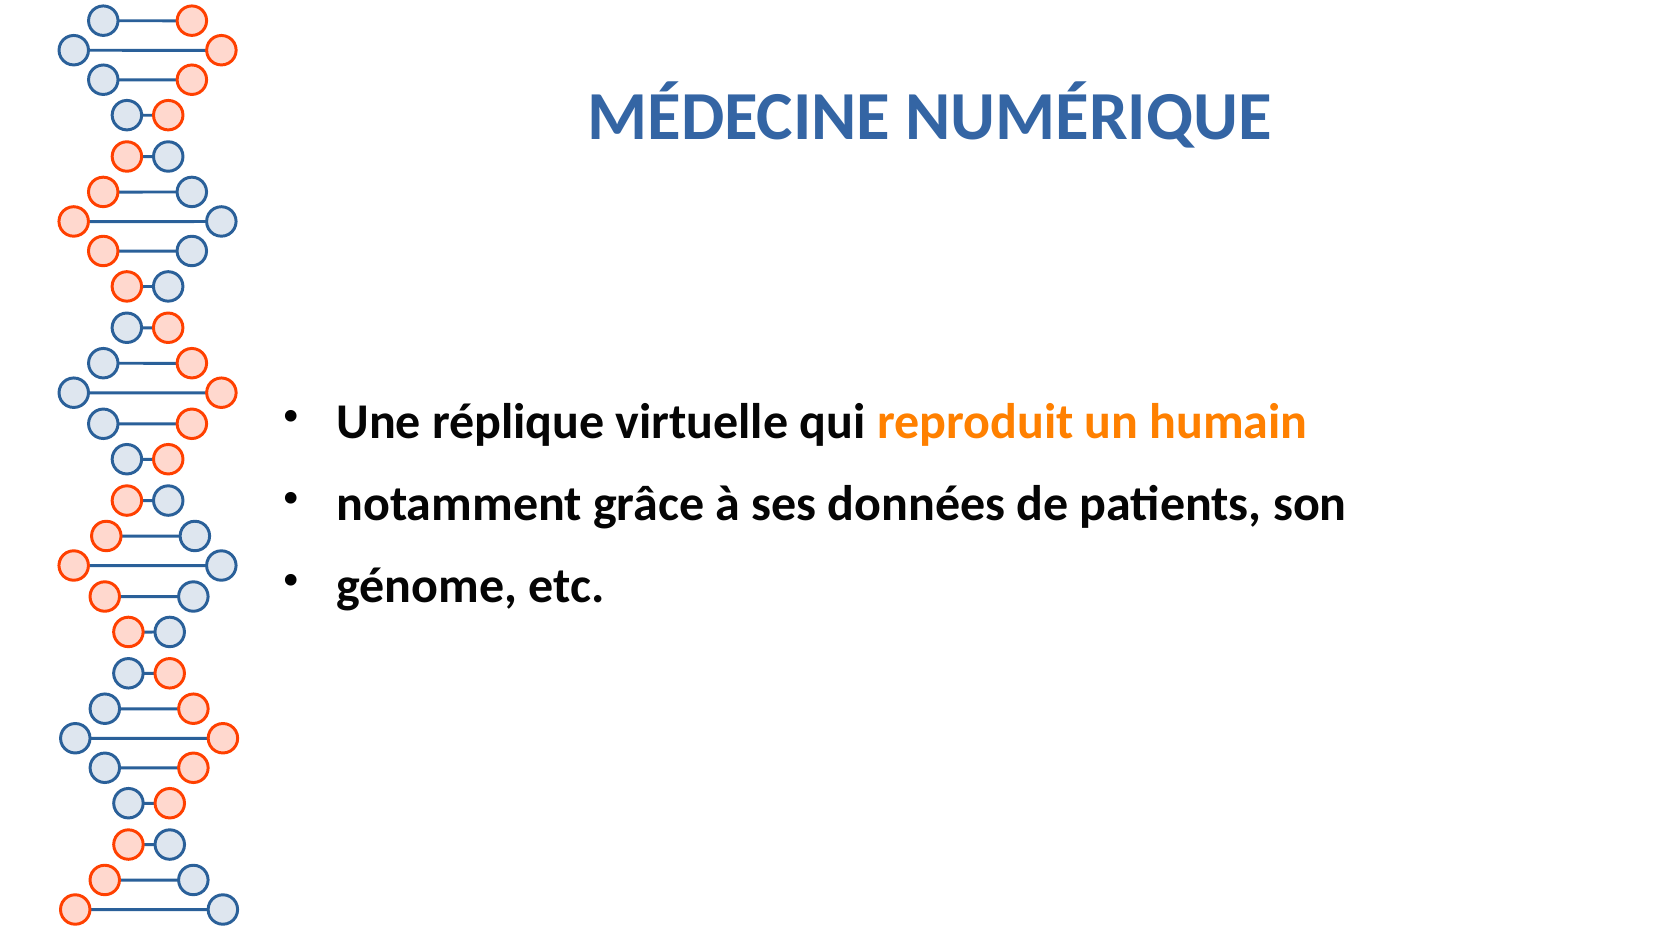

MÉDECINE NUMÉRIQUE

Une réplique virtuelle qui reproduit un humain
notamment grâce à ses données de patients, son
génome, etc.